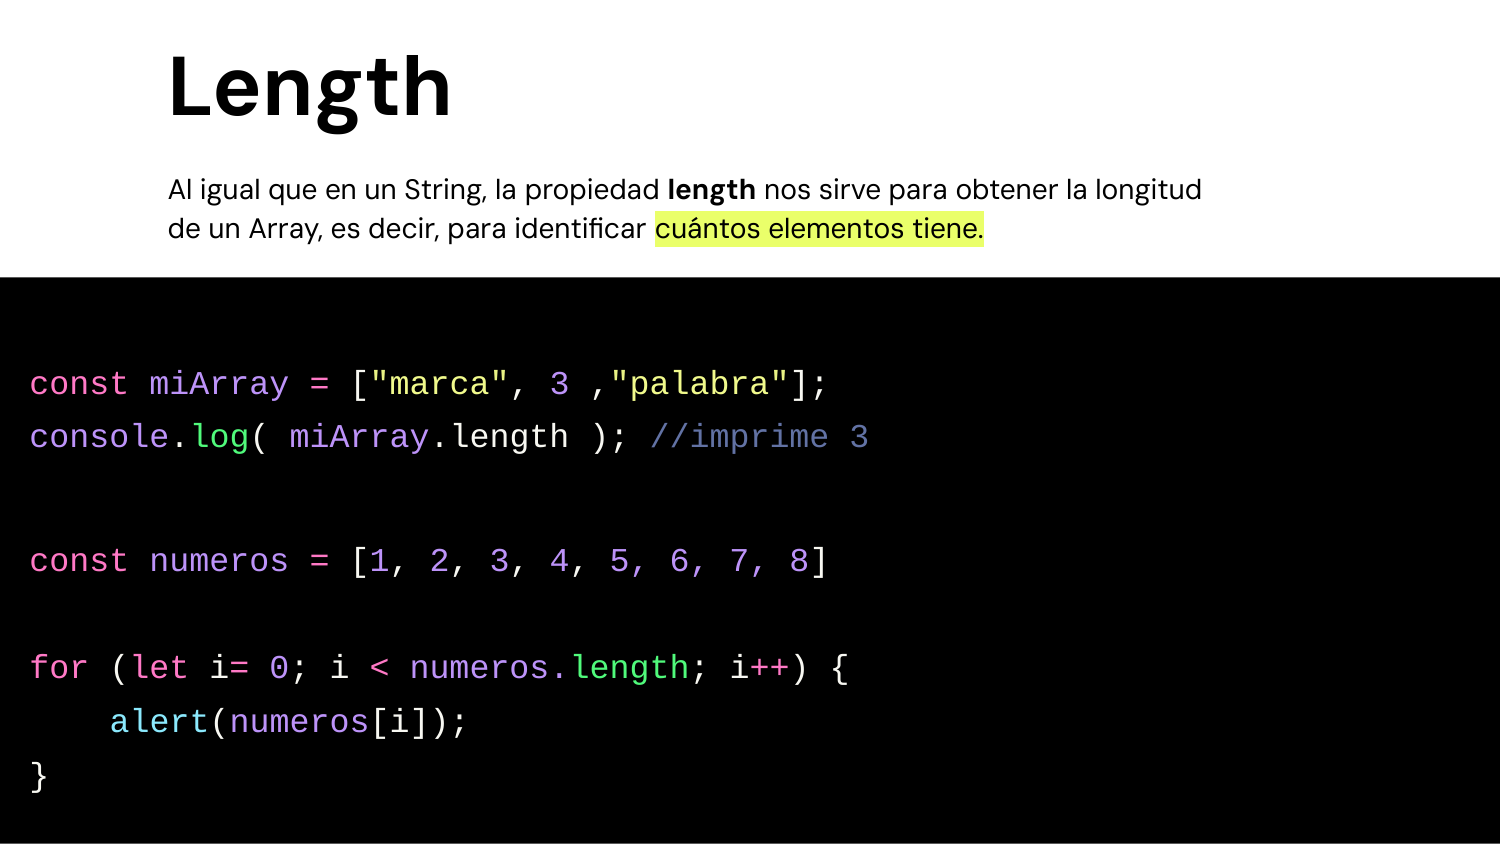

Length
Al igual que en un String, la propiedad length nos sirve para obtener la longitud de un Array, es decir, para identificar cuántos elementos tiene.

const miArray = ["marca", 3 ,"palabra"];
console.log( miArray.length ); //imprime 3

const numeros = [1, 2, 3, 4, 5, 6, 7, 8]

for (let i= 0; i < numeros.length; i++) {
    alert(numeros[i]);
}